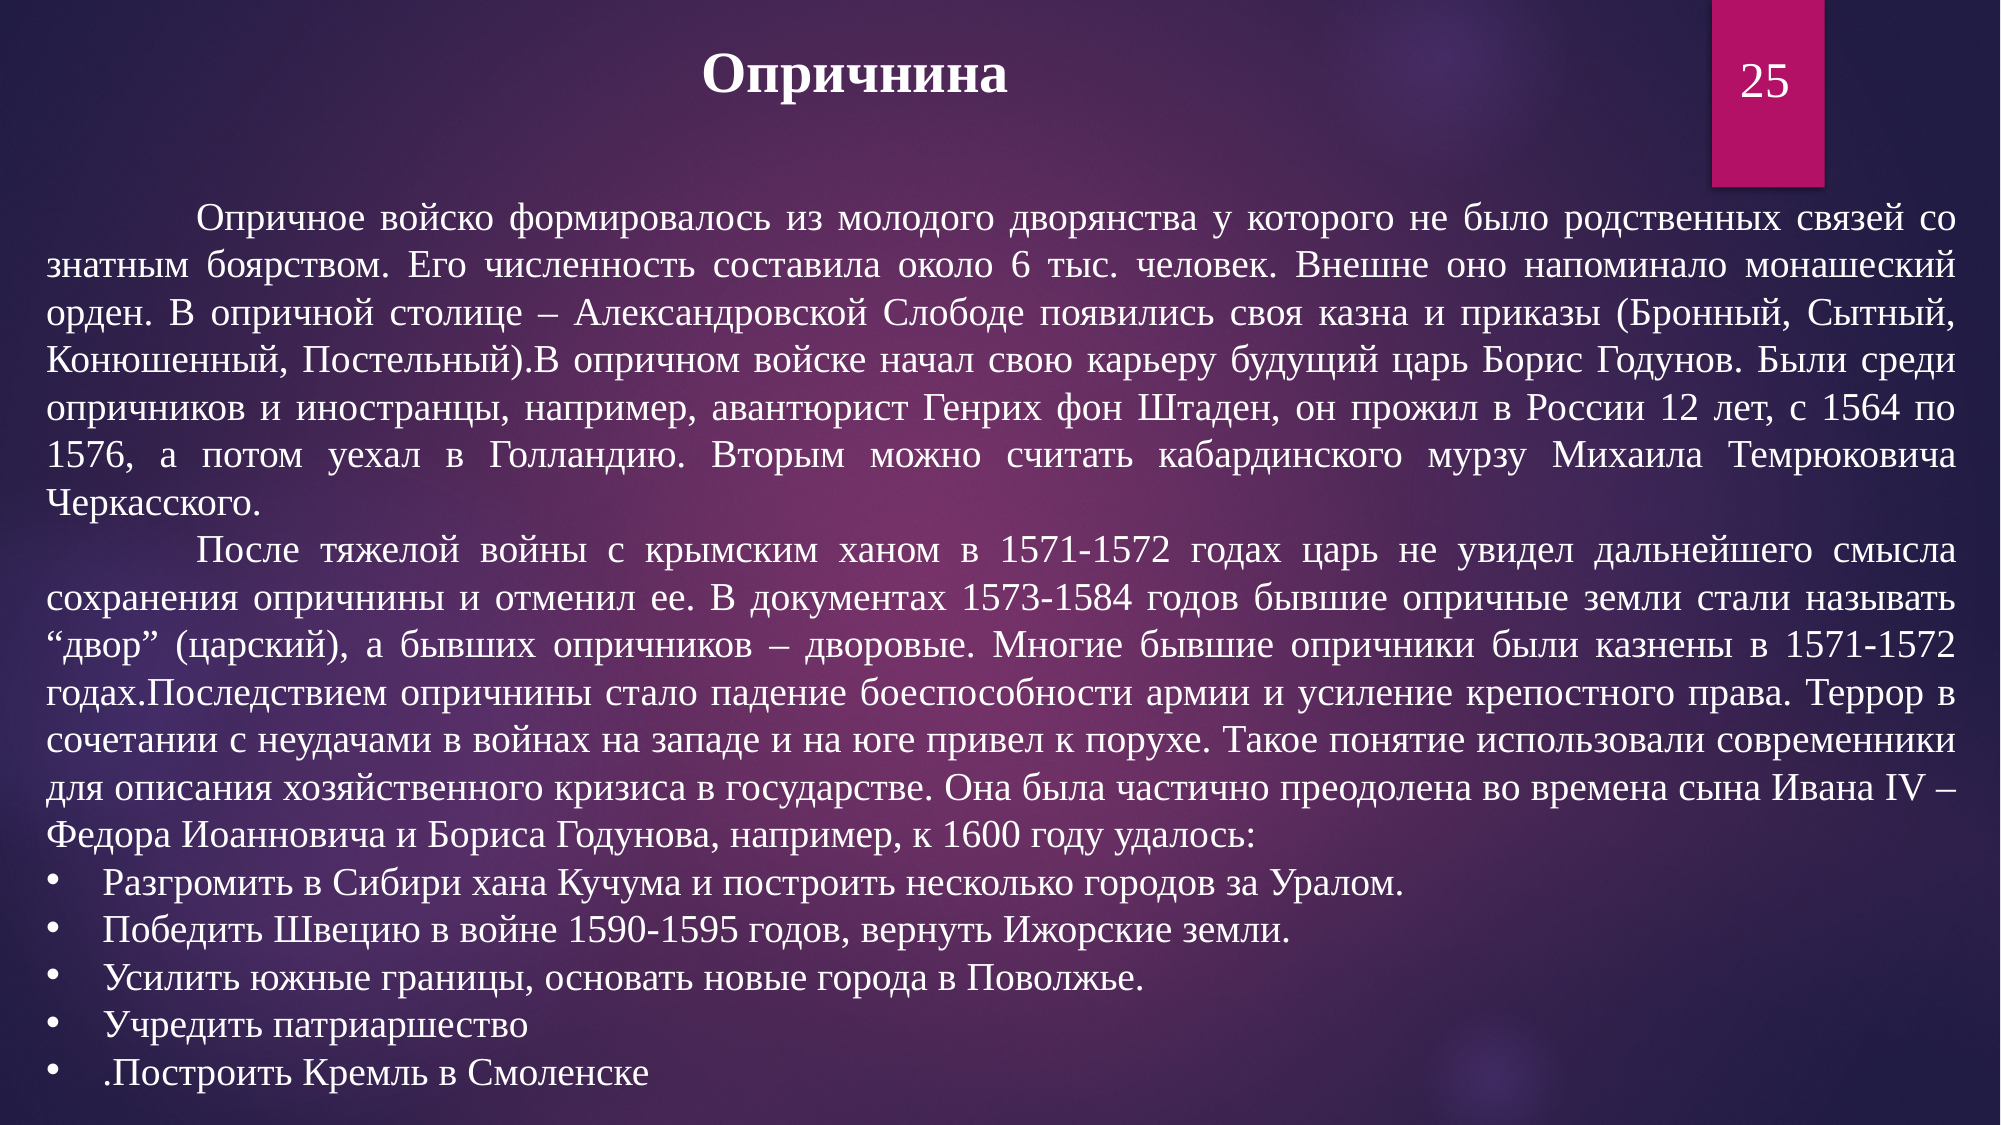

Опричнина
25
	Опричное войско формировалось из молодого дворянства у которого не было родственных связей со знатным боярством. Его численность составила около 6 тыс. человек. Внешне оно напоминало монашеский орден. В опричной столице – Александровской Слободе появились своя казна и приказы (Бронный, Сытный, Конюшенный, Постельный).В опричном войске начал свою карьеру будущий царь Борис Годунов. Были среди опричников и иностранцы, например, авантюрист Генрих фон Штаден, он прожил в России 12 лет, с 1564 по 1576, а потом уехал в Голландию. Вторым можно считать кабардинского мурзу Михаила Темрюковича Черкасского.
	После тяжелой войны с крымским ханом в 1571-1572 годах царь не увидел дальнейшего смысла сохранения опричнины и отменил ее. В документах 1573-1584 годов бывшие опричные земли стали называть “двор” (царский), а бывших опричников – дворовые. Многие бывшие опричники были казнены в 1571-1572 годах.Последствием опричнины стало падение боеспособности армии и усиление крепостного права. Террор в сочетании с неудачами в войнах на западе и на юге привел к порухе. Такое понятие использовали современники для описания хозяйственного кризиса в государстве. Она была частично преодолена во времена сына Ивана IV – Федора Иоанновича и Бориса Годунова, например, к 1600 году удалось:
Разгромить в Сибири хана Кучума и построить несколько городов за Уралом.
Победить Швецию в войне 1590-1595 годов, вернуть Ижорские земли.
Усилить южные границы, основать новые города в Поволжье.
Учредить патриаршество
.Построить Кремль в Смоленске